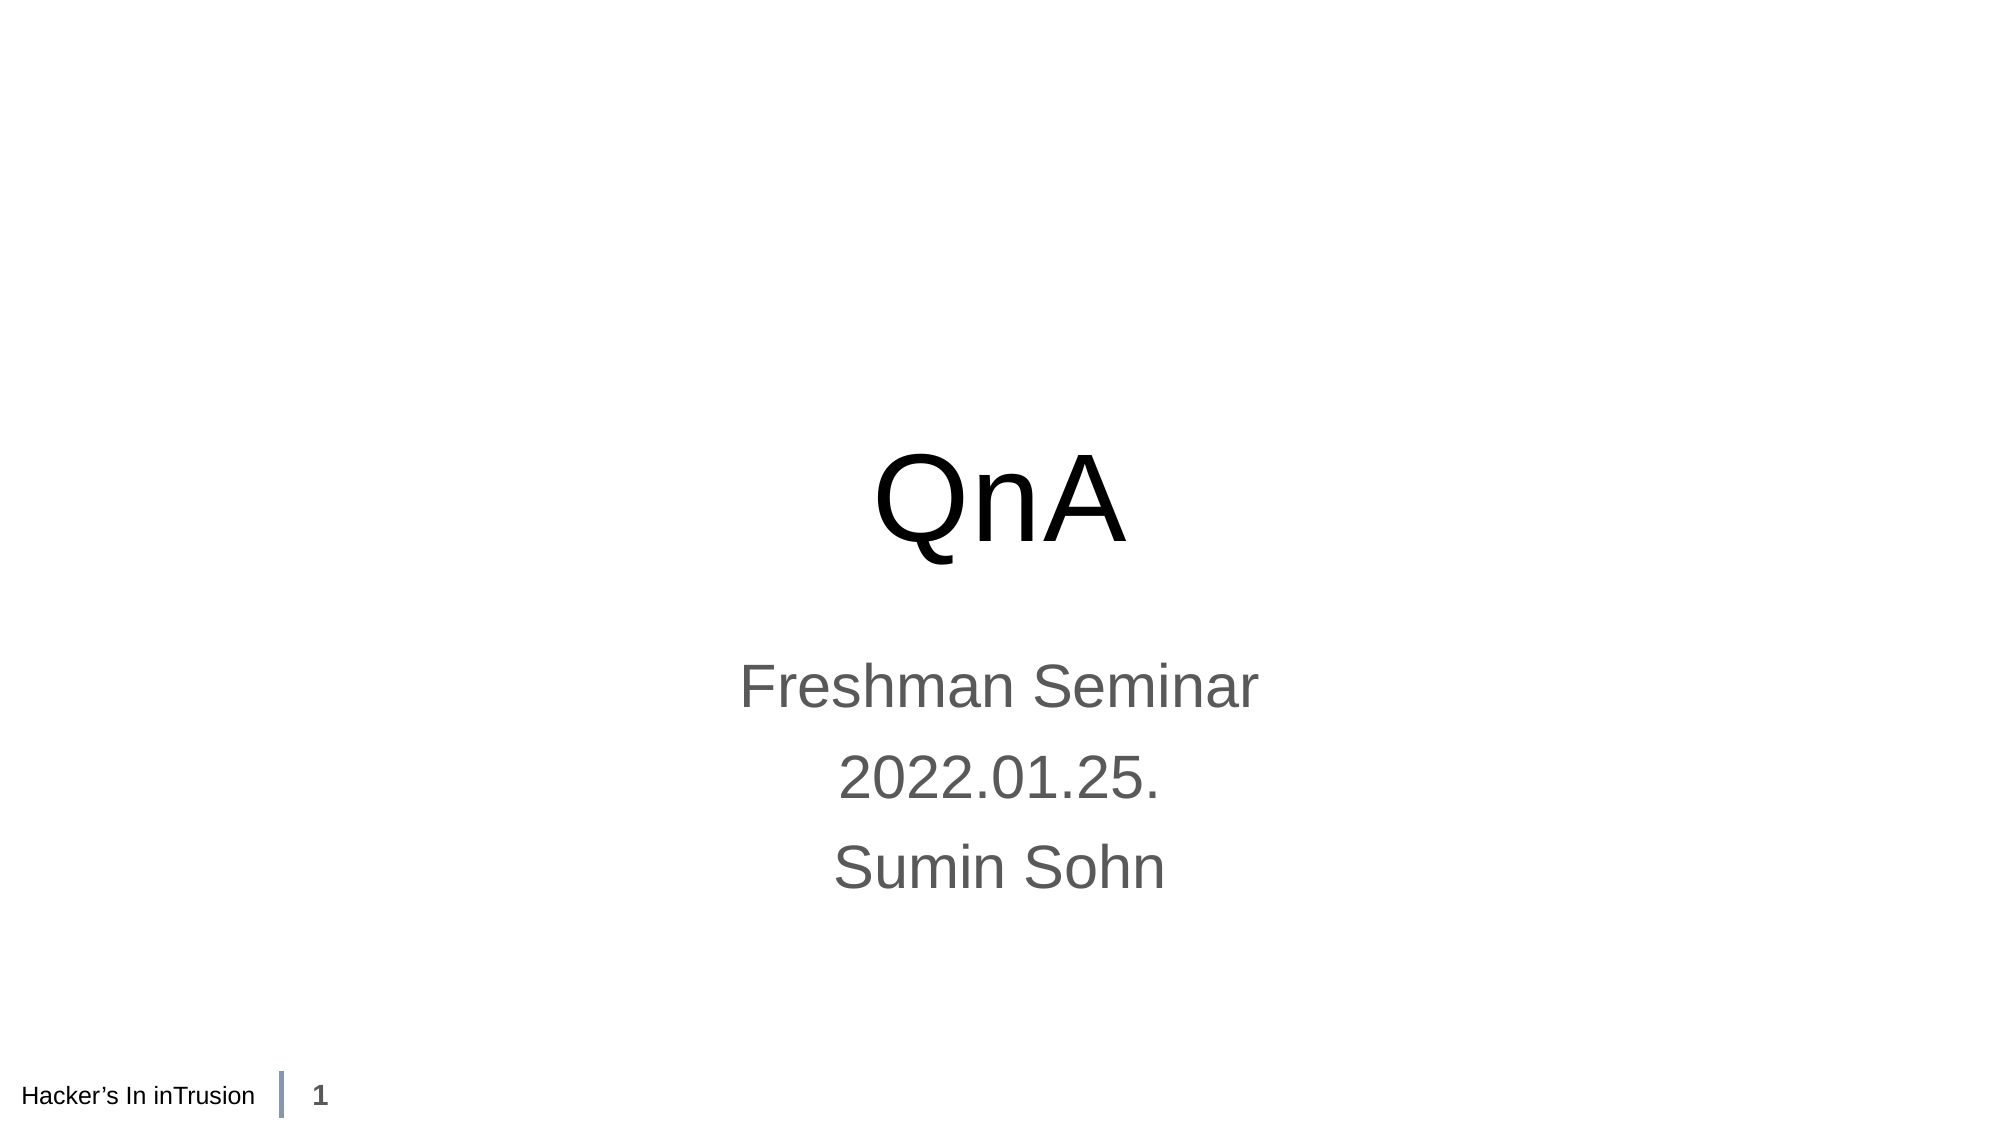

# QnA

Freshman Seminar
2022.01.25.
Sumin Sohn